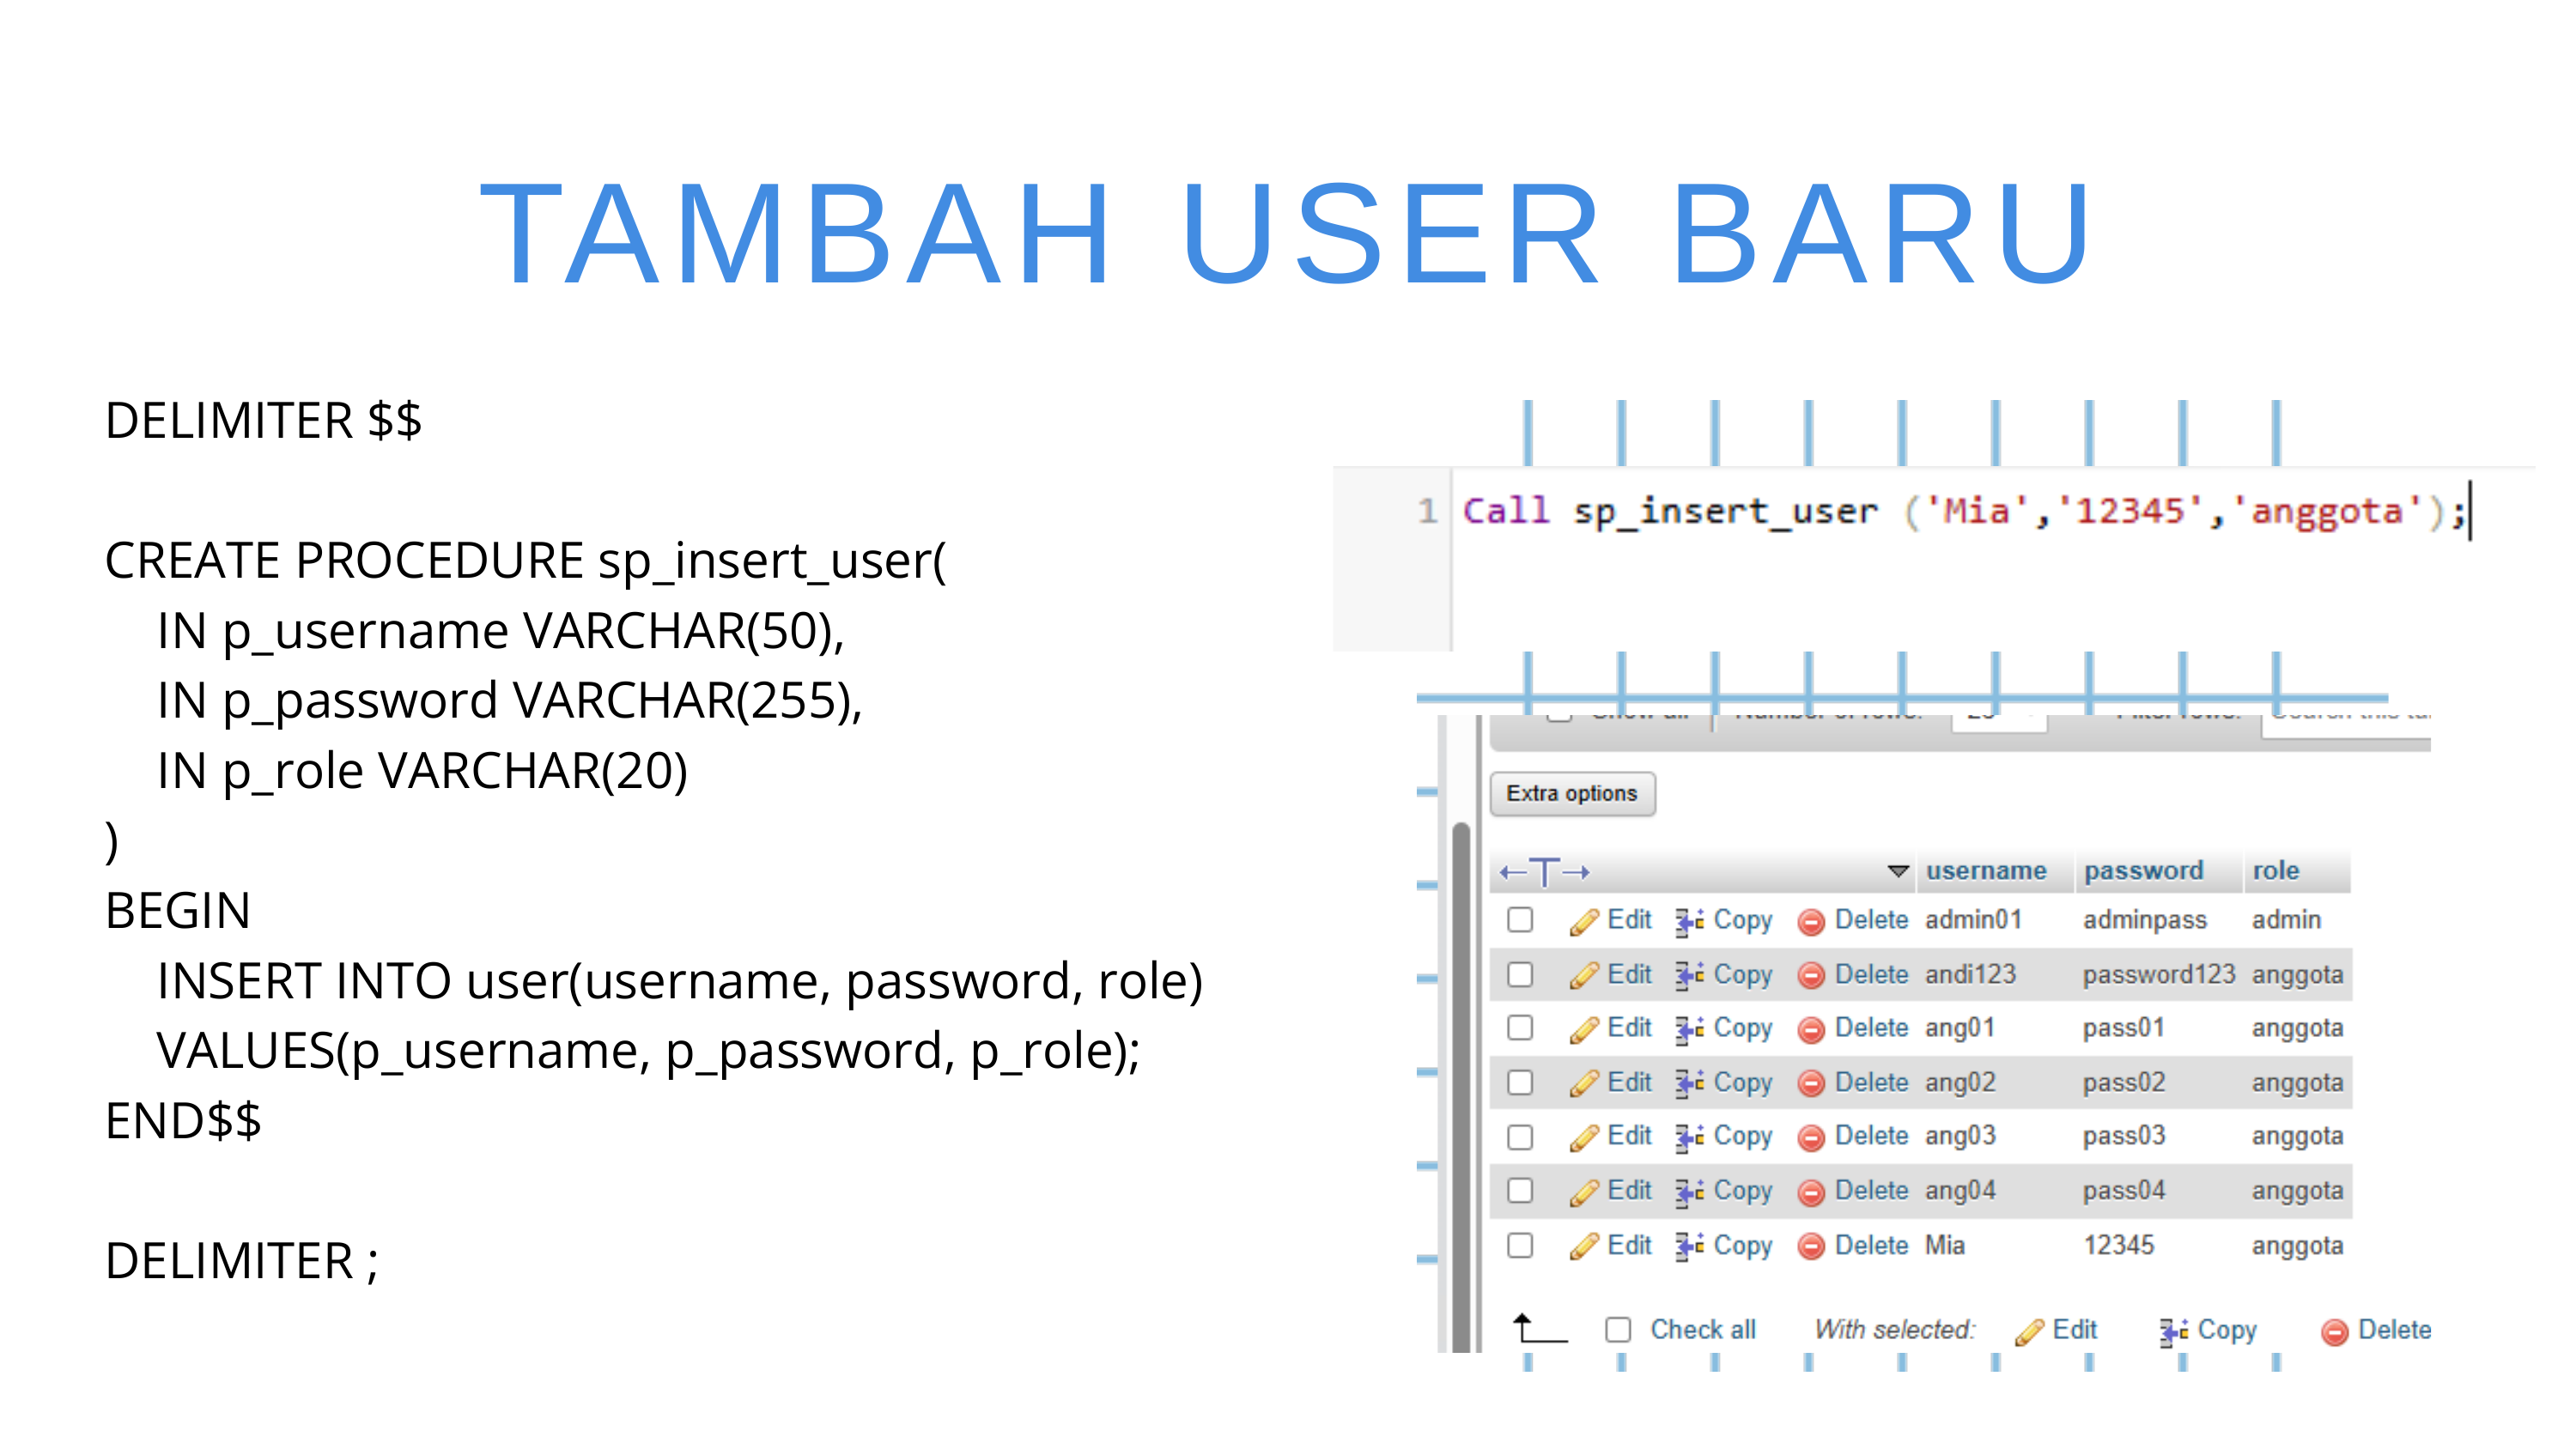

TAMBAH USER BARU
DELIMITER $$

CREATE PROCEDURE sp_insert_user(
    IN p_username VARCHAR(50),
    IN p_password VARCHAR(255),
    IN p_role VARCHAR(20)
)
BEGIN
    INSERT INTO user(username, password, role)
    VALUES(p_username, p_password, p_role);
END$$

DELIMITER ;